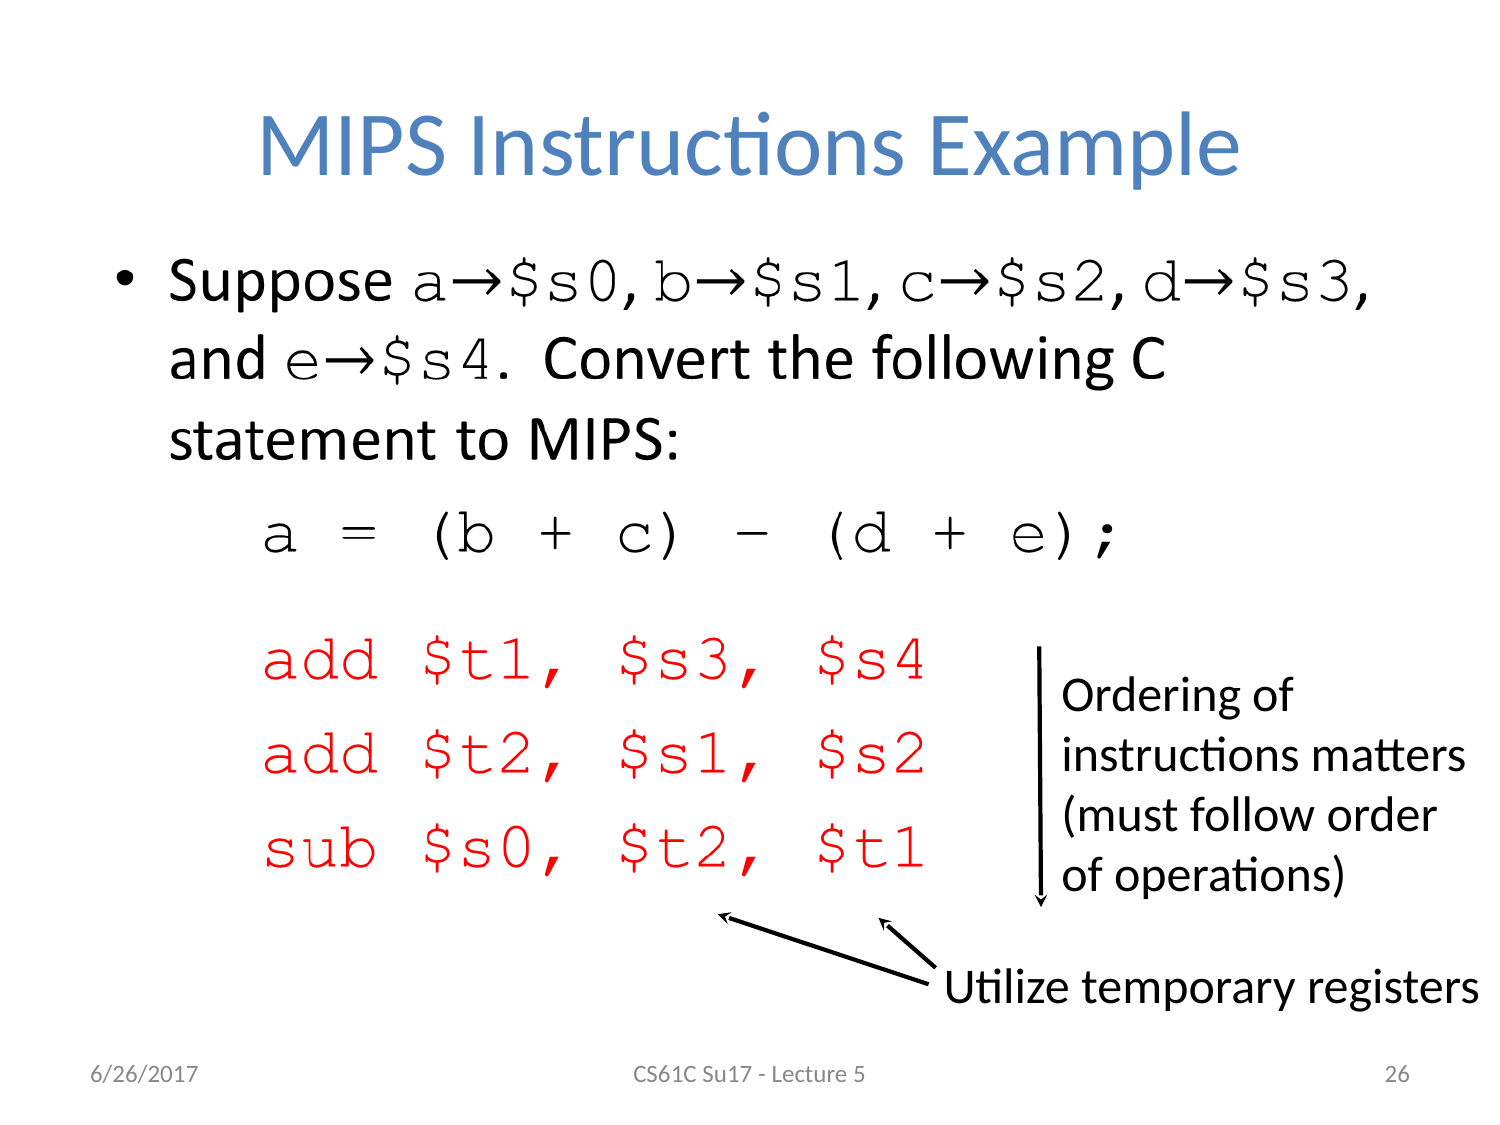

# MIPS Instructions Example

Ordering of instructions matters (must follow order of operations)
Utilize temporary registers
6/26/2017
CS61C Su17 - Lecture 5
26